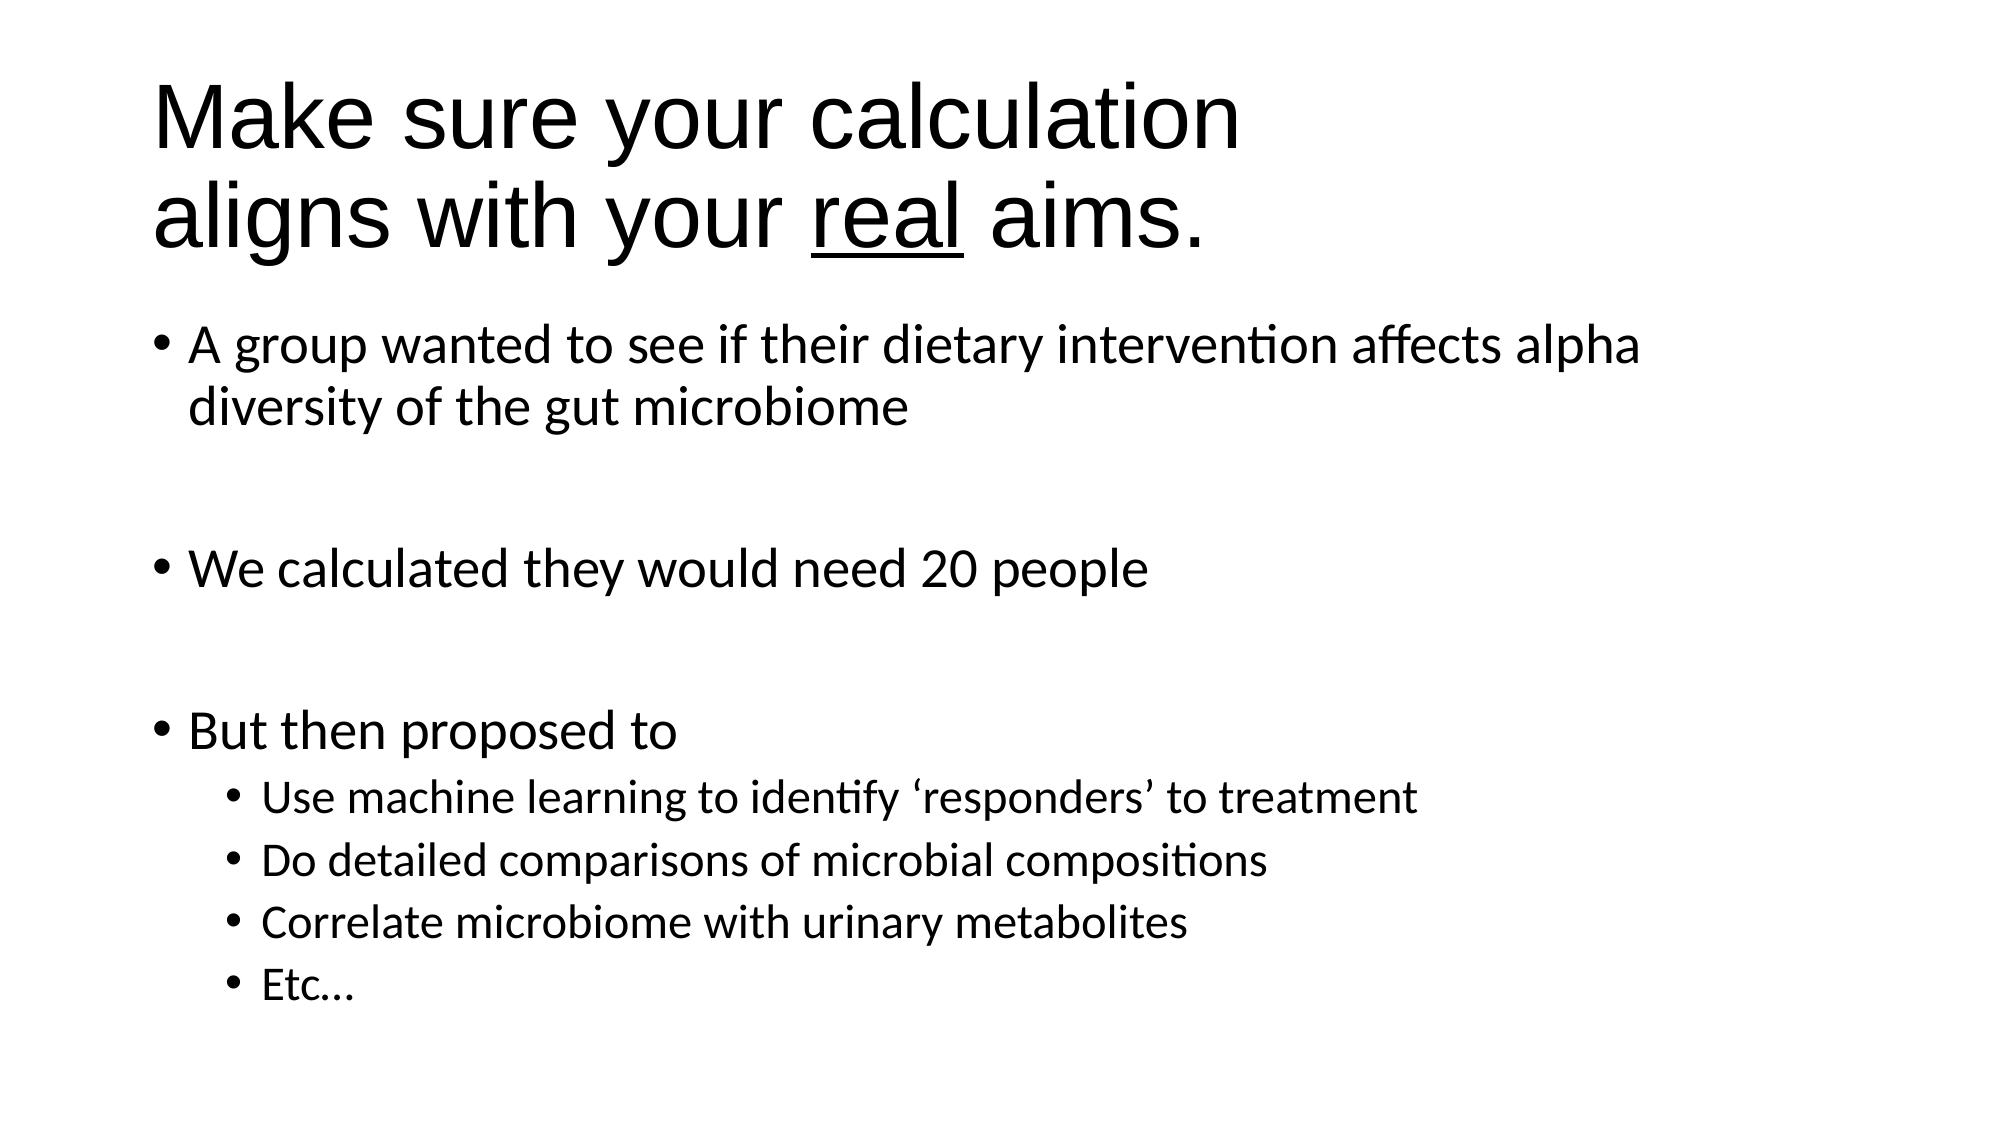

# Make sure your calculation aligns with your real aims.
A group wanted to see if their dietary intervention affects alpha diversity of the gut microbiome

We calculated they would need 20 people

But then proposed to
Use machine learning to identify ‘responders’ to treatment
Do detailed comparisons of microbial compositions
Correlate microbiome with urinary metabolites
Etc…